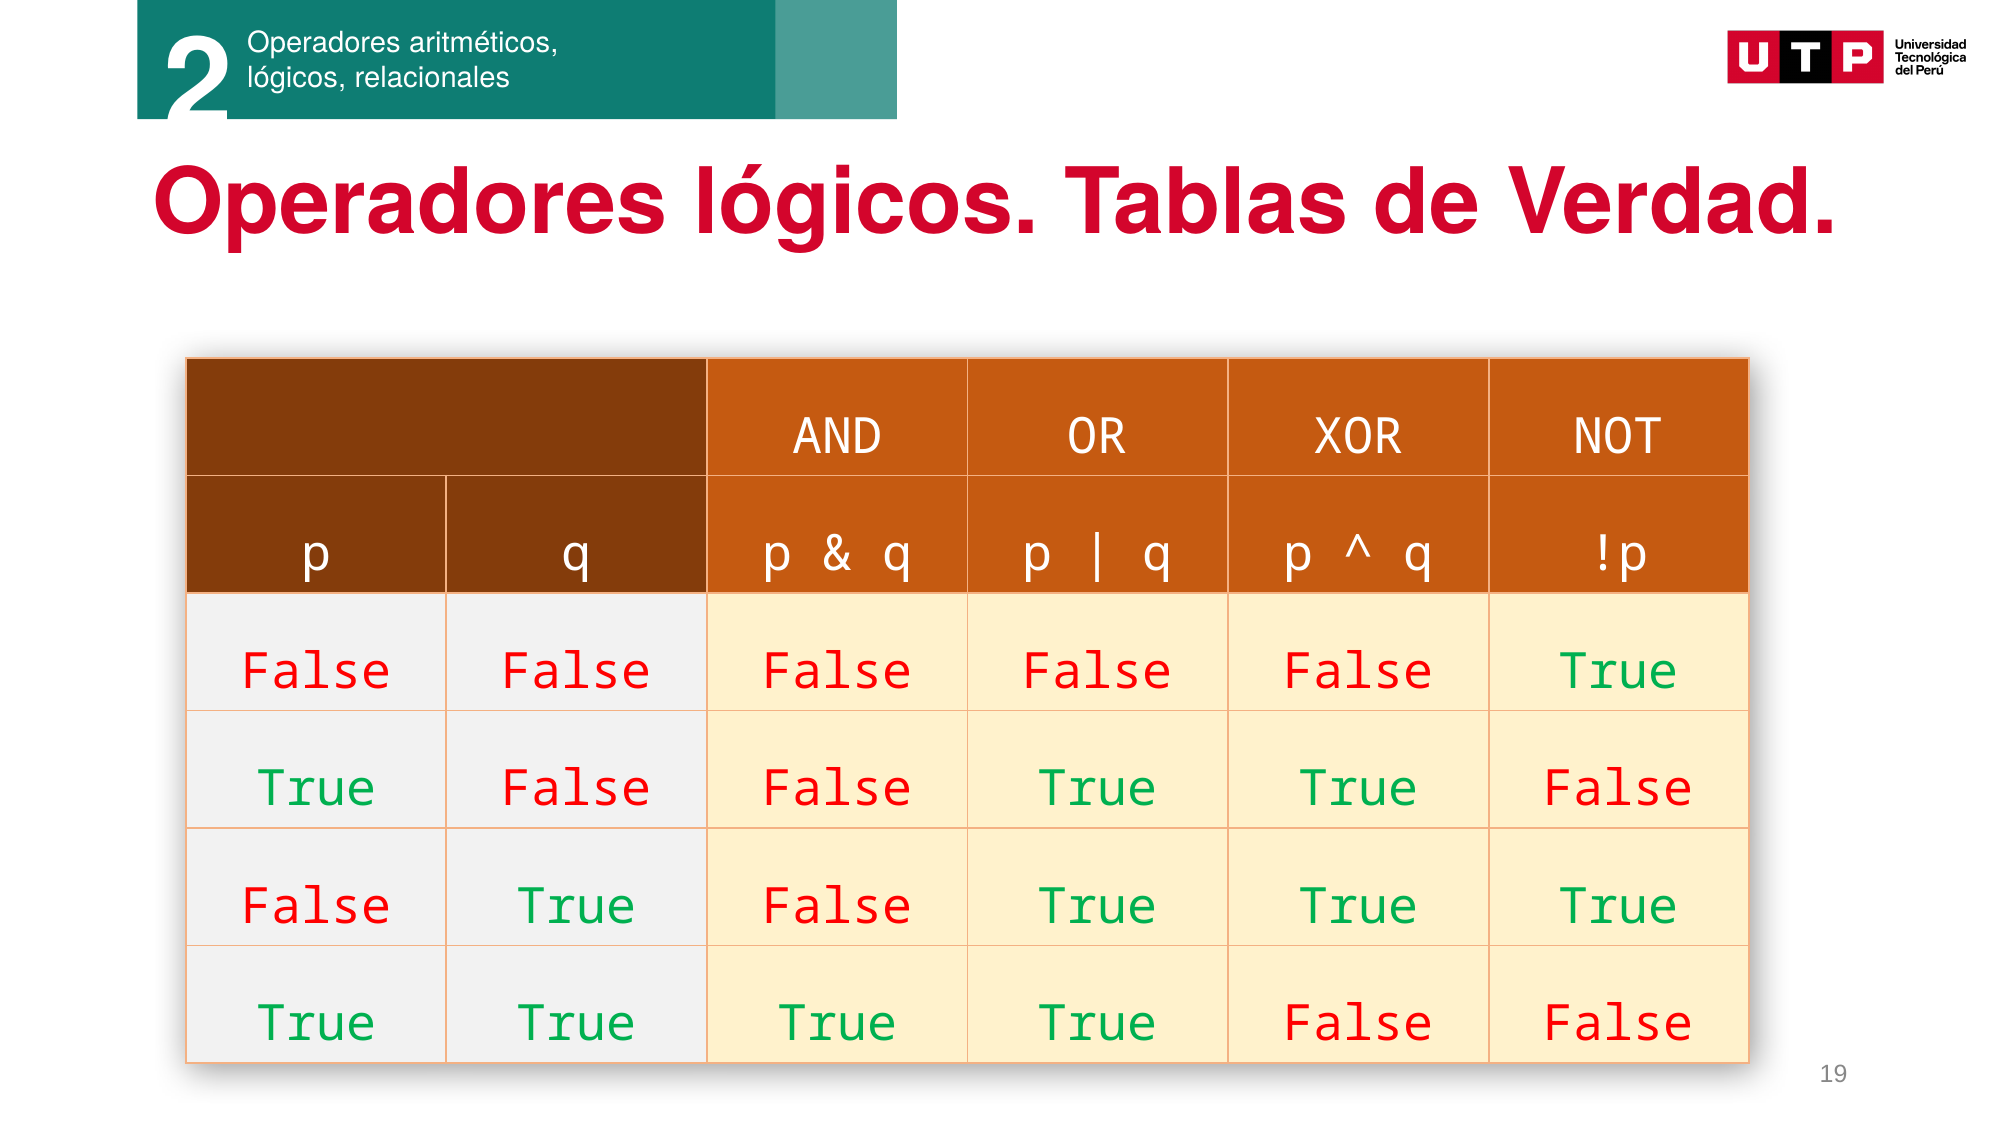

2

Operadores aritméticos, lógicos, relacionales
# Operadores lógicos. Tablas de Verdad.
|  |  | AND | OR | XOR | NOT |
| --- | --- | --- | --- | --- | --- |
| p | q | p & q | p | q | p ^ q | !p |
| False | False | False | False | False | True |
| True | False | False | True | True | False |
| False | True | False | True | True | True |
| True | True | True | True | False | False |
19